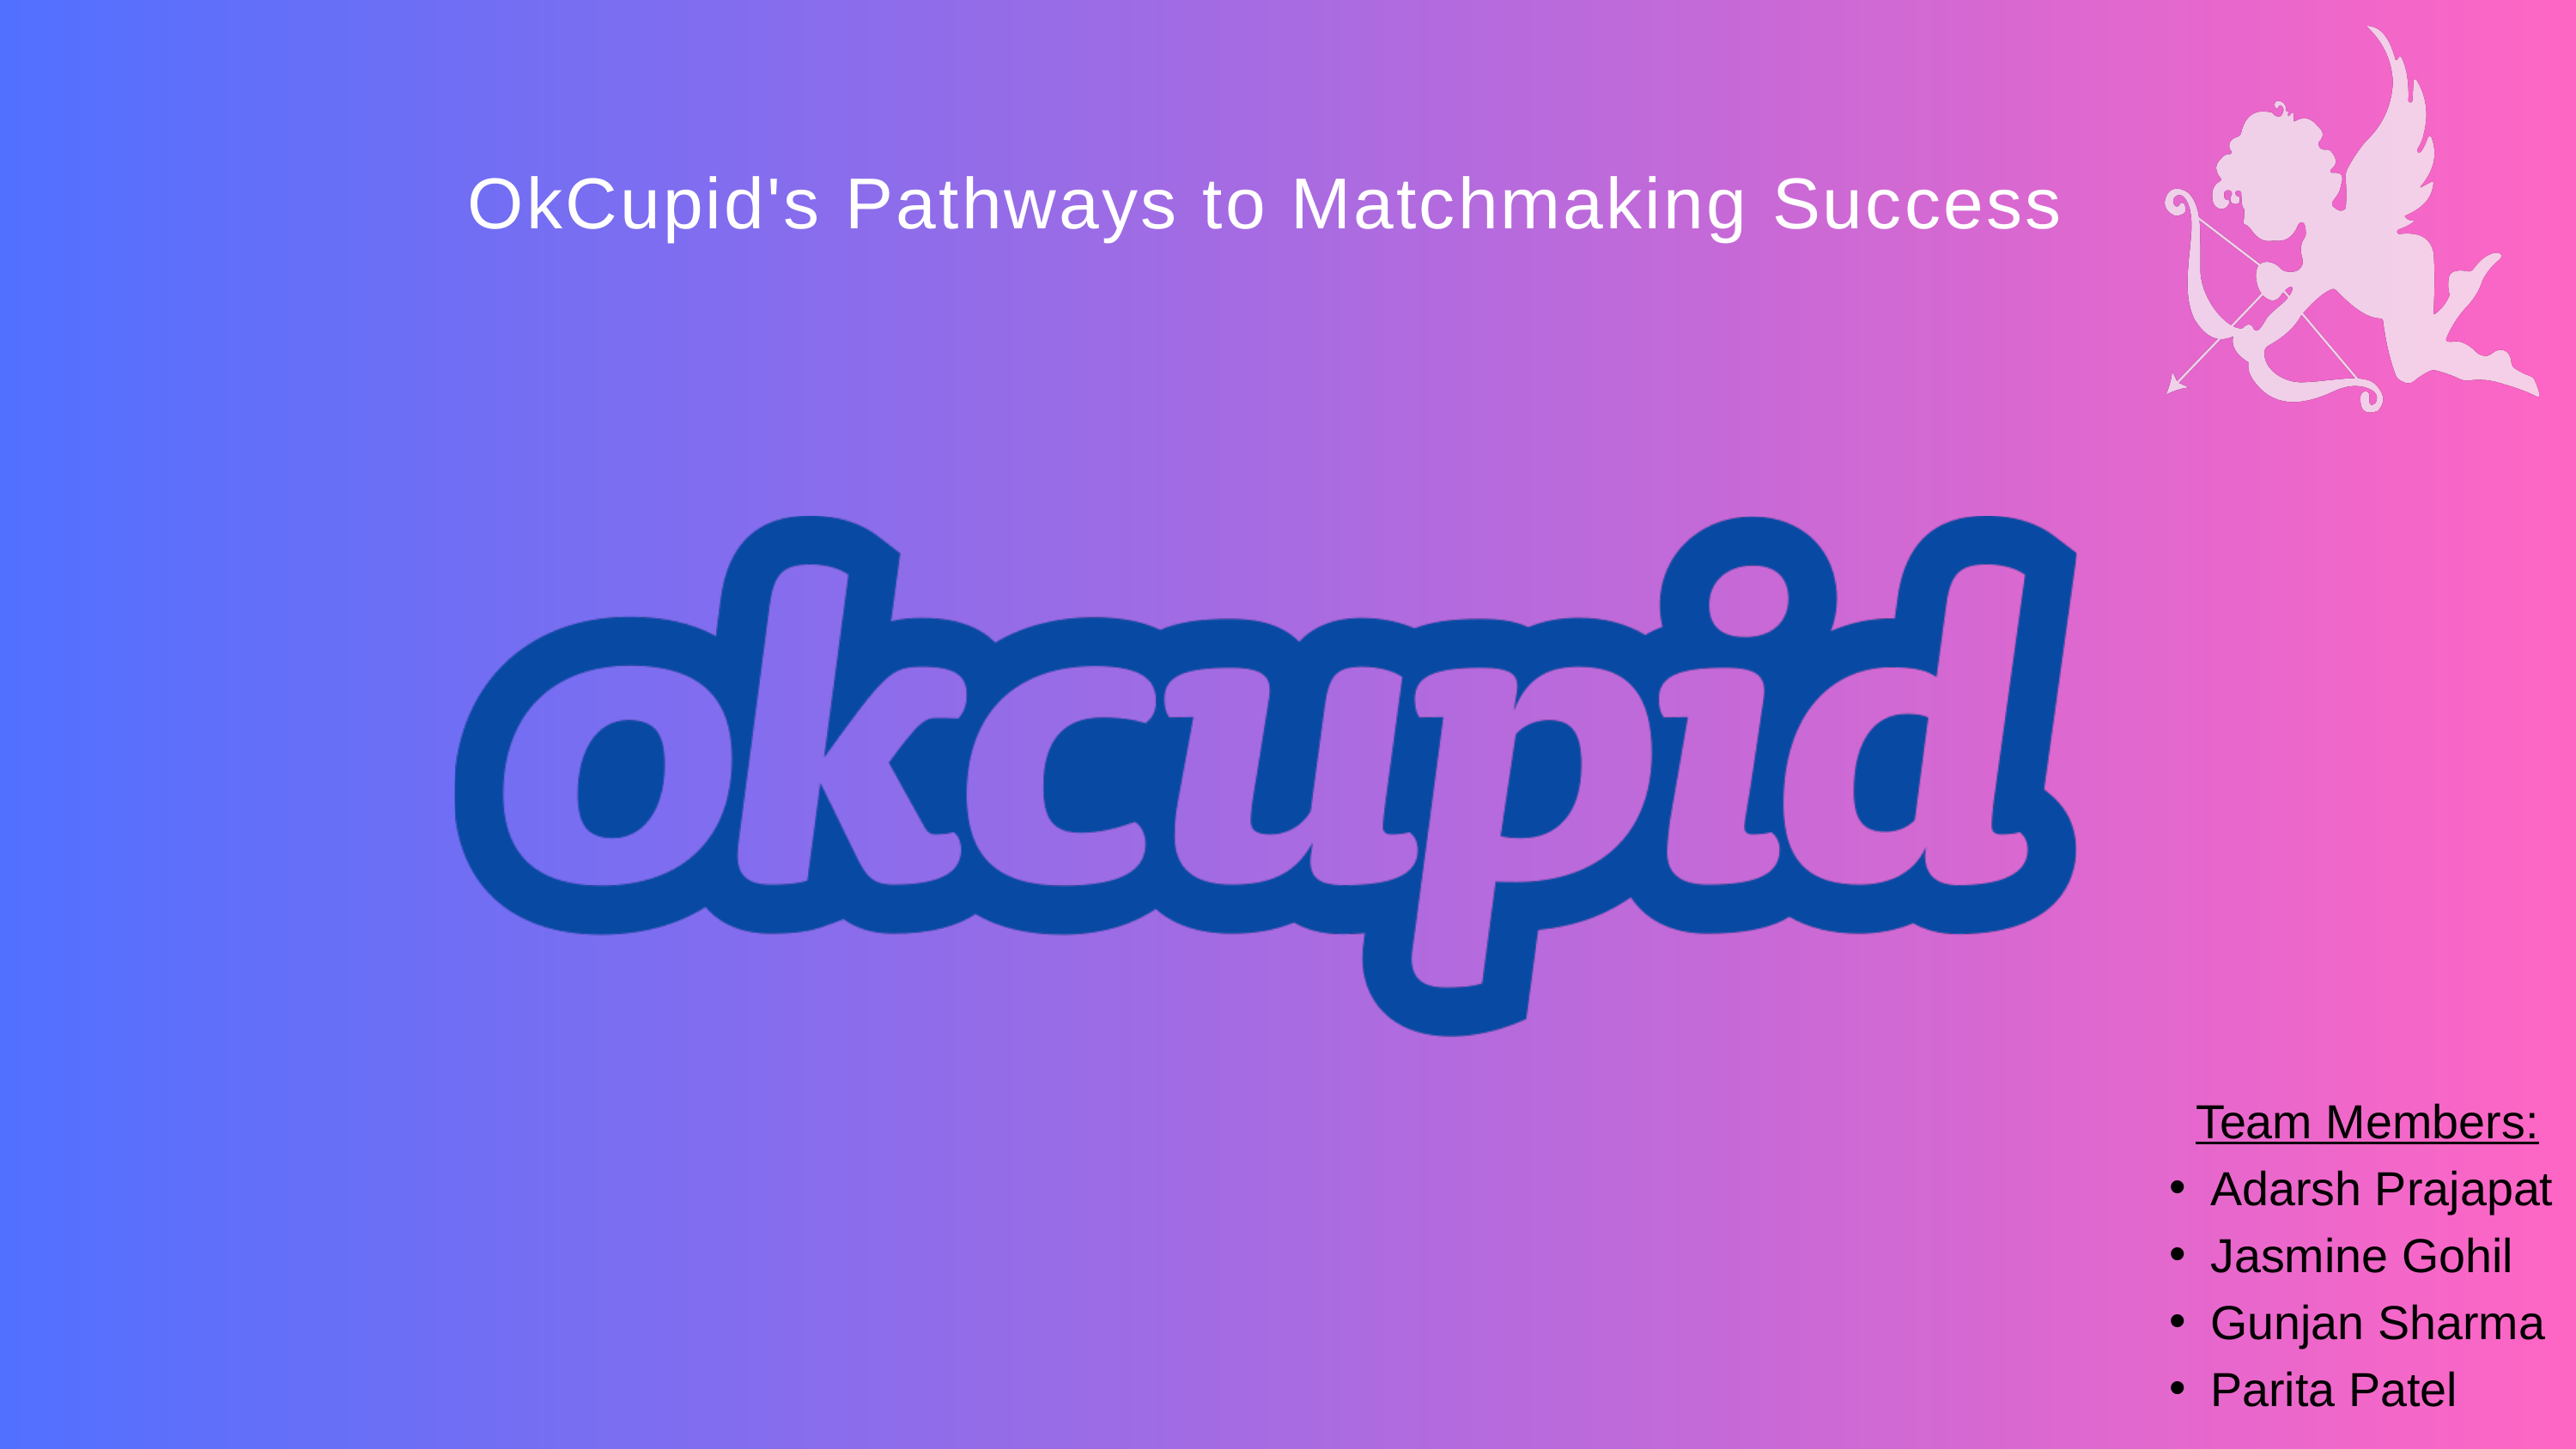

OkCupid's Pathways to Matchmaking Success

     Team Members:
Adarsh Prajapat
Jasmine Gohil
Gunjan Sharma
Parita Patel